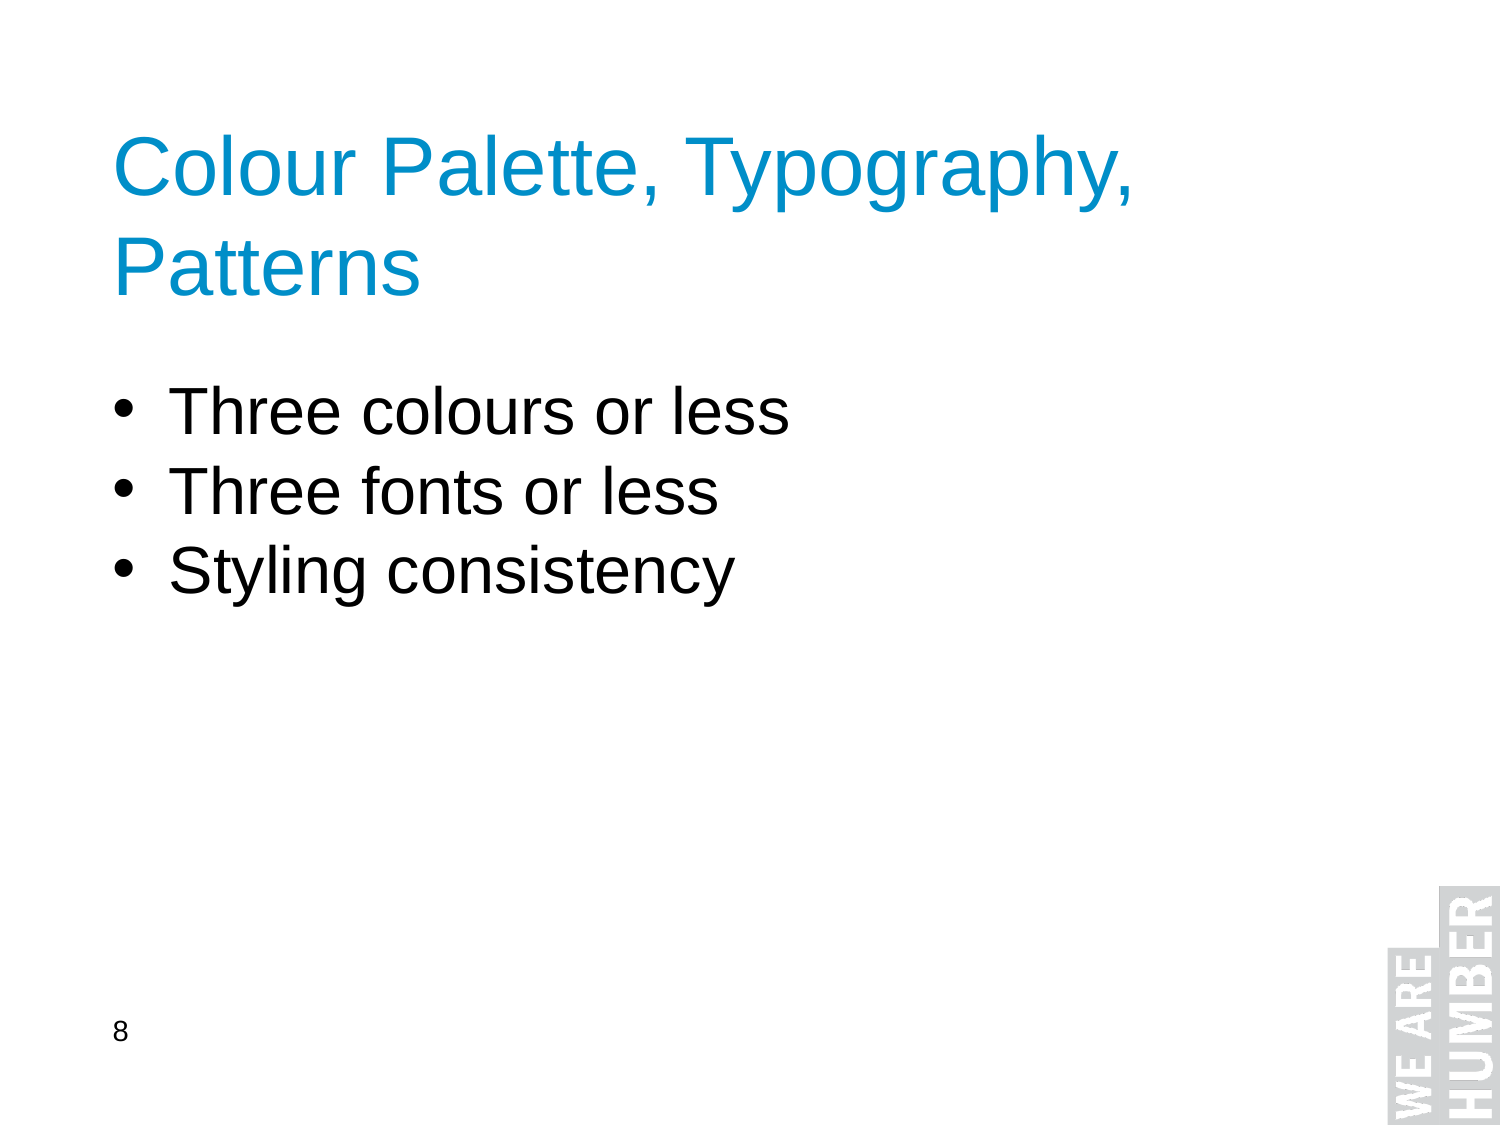

Colour Palette, Typography, Patterns

Three colours or less
Three fonts or less
Styling consistency